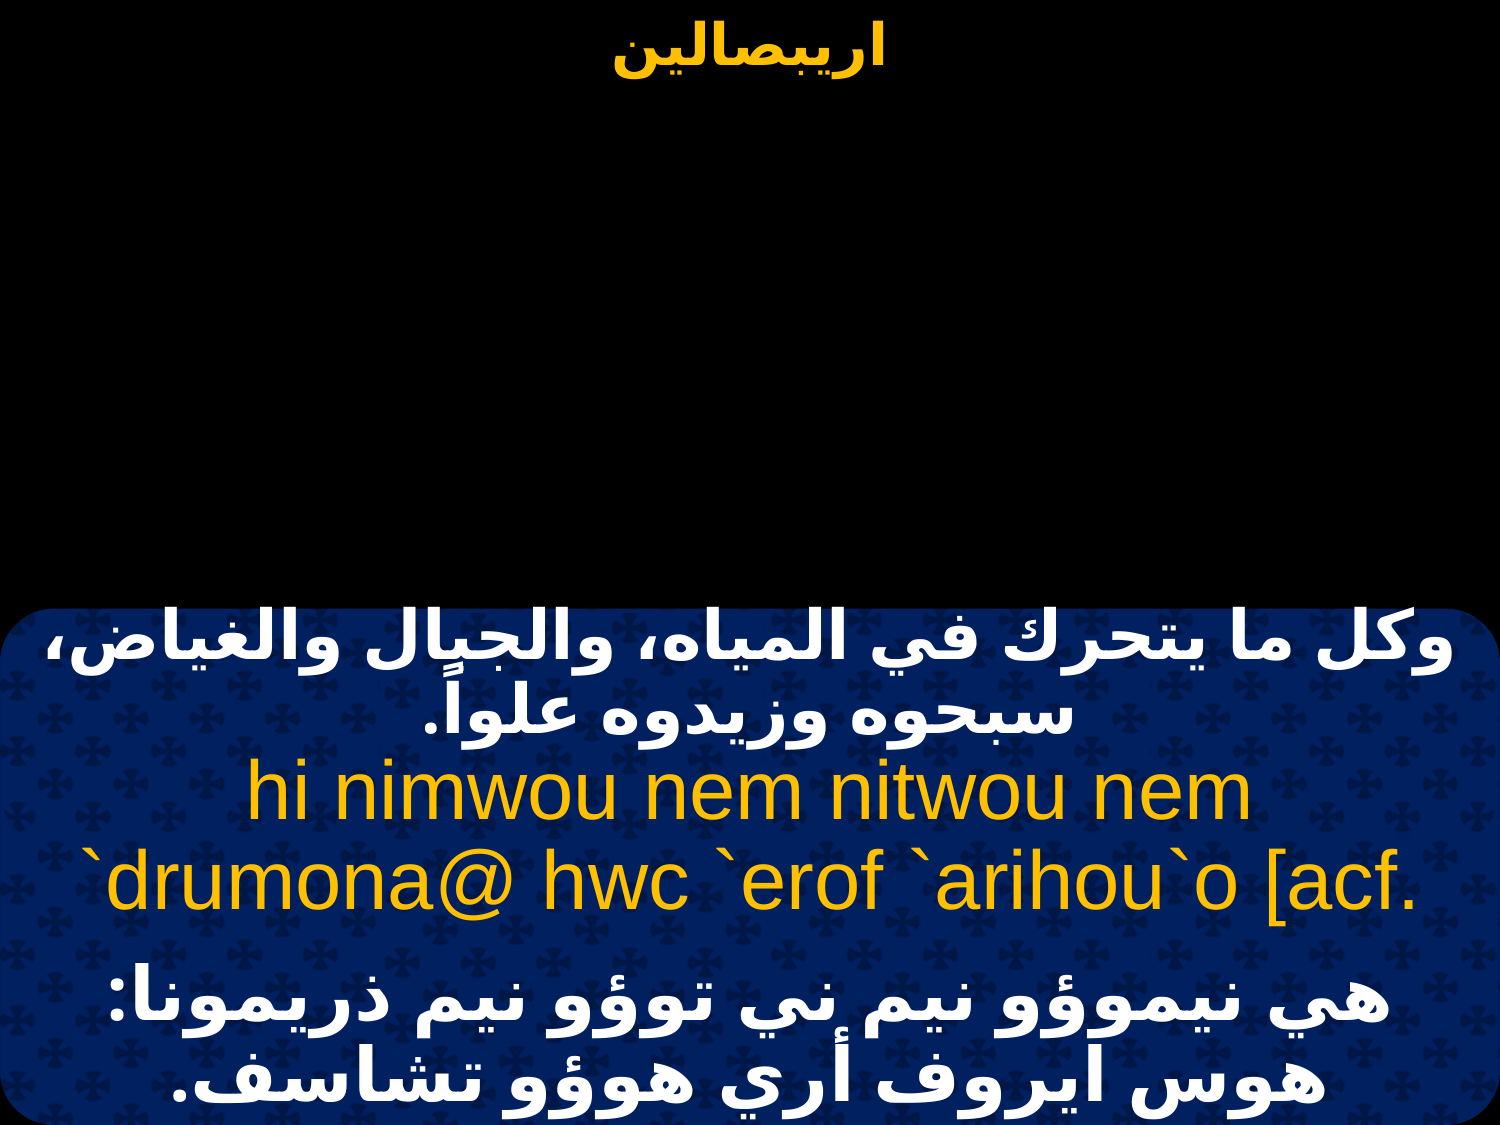

#
وكل ما يتحرك في المياه، والجبال والغياض، سبحوه وزيدوه علواً.
hi nimwou nem nitwou nem `drumona@ hwc `erof `arihou`o [acf.
هي نيموؤو نيم ني توؤو نيم ذريمونا: هوس ايروف أري هوؤو تشاسف.